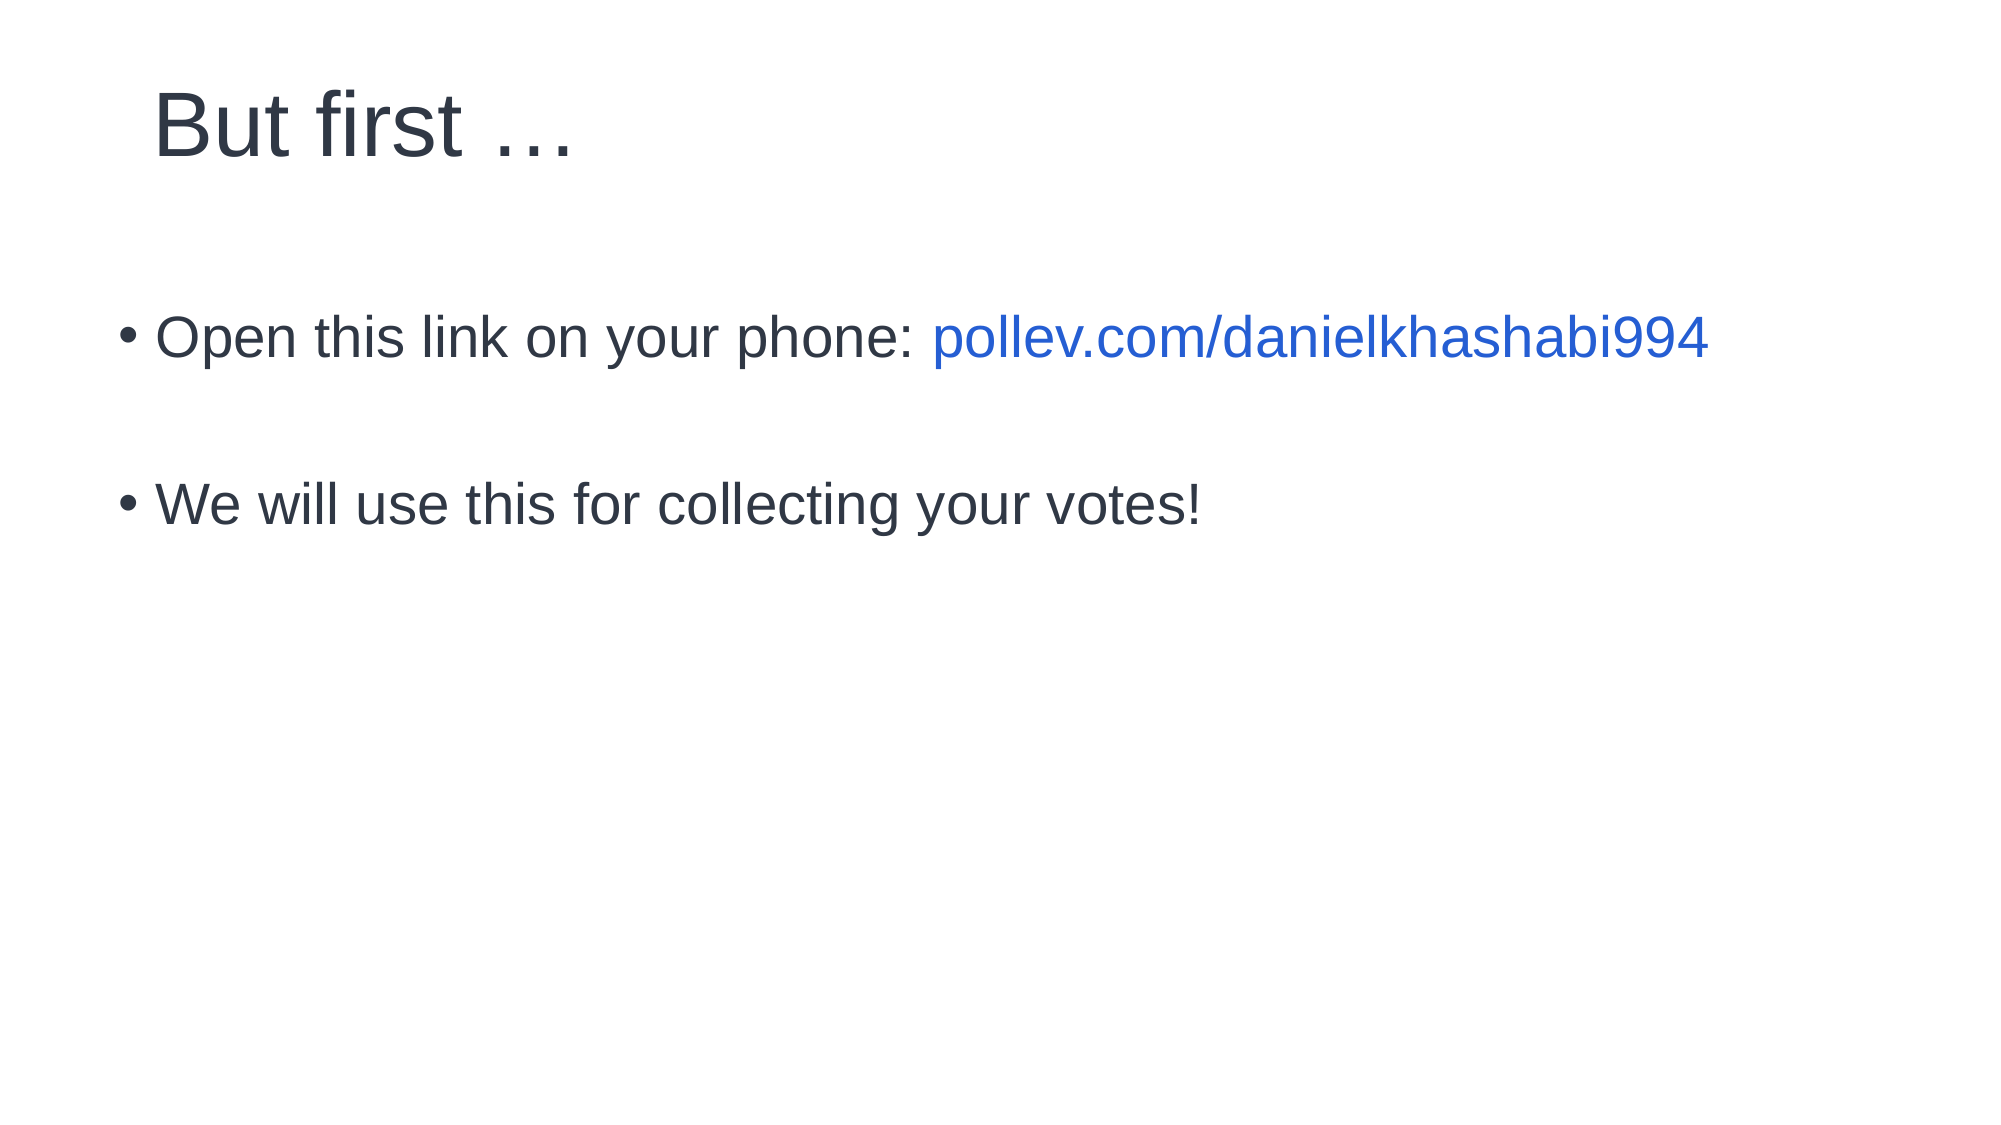

# But first …
Open this link on your phone: pollev.com/danielkhashabi994

We will use this for collecting your votes!